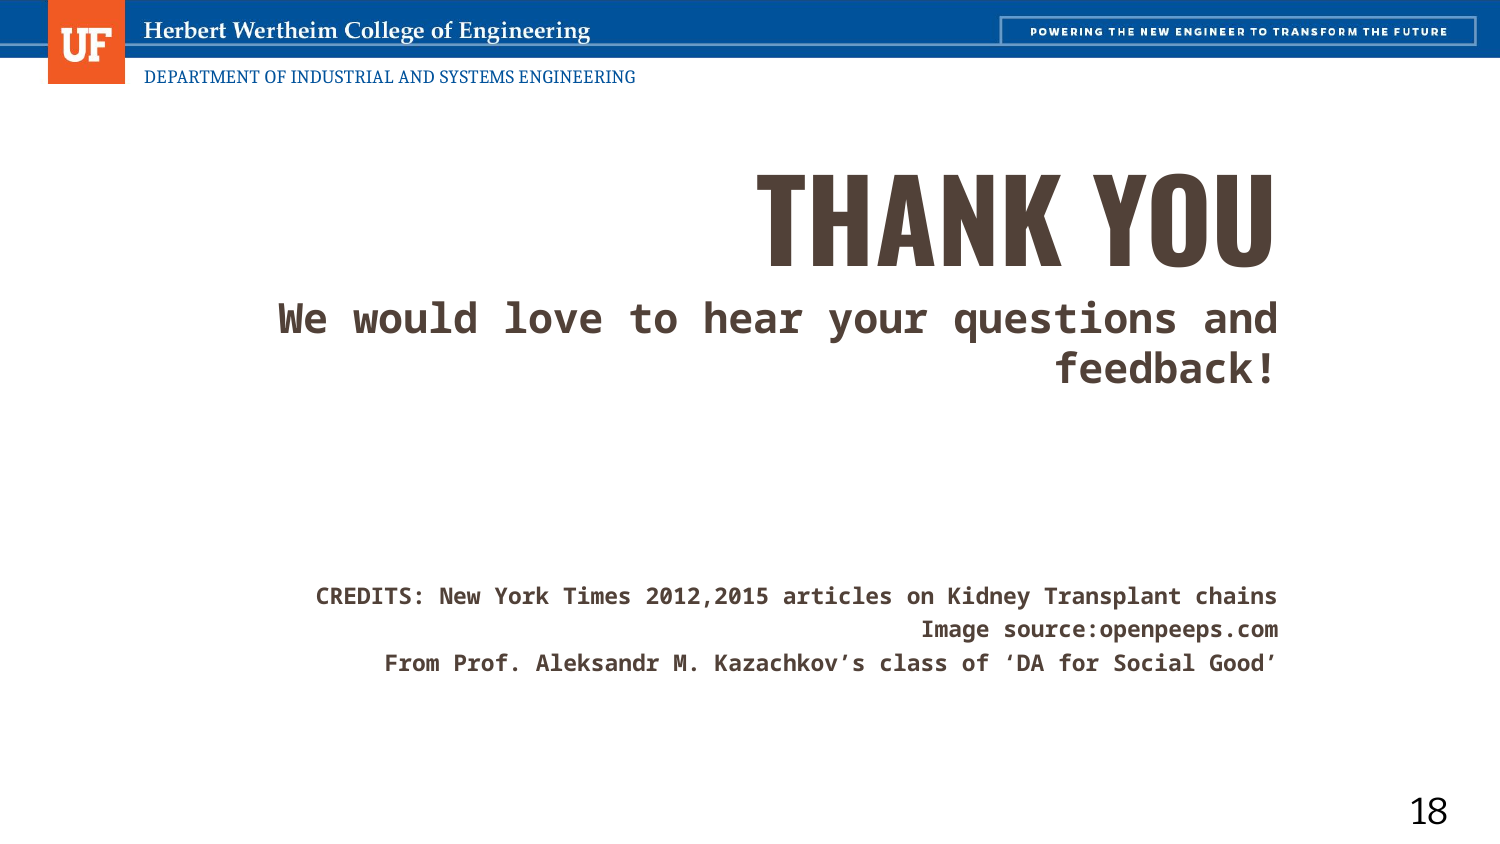

# THANK YOU
We would love to hear your questions and feedback!

CREDITS: New York Times 2012,2015 articles on Kidney Transplant chains
Image source:openpeeps.com
From Prof. Aleksandr M. Kazachkov’s class of ‘DA for Social Good’